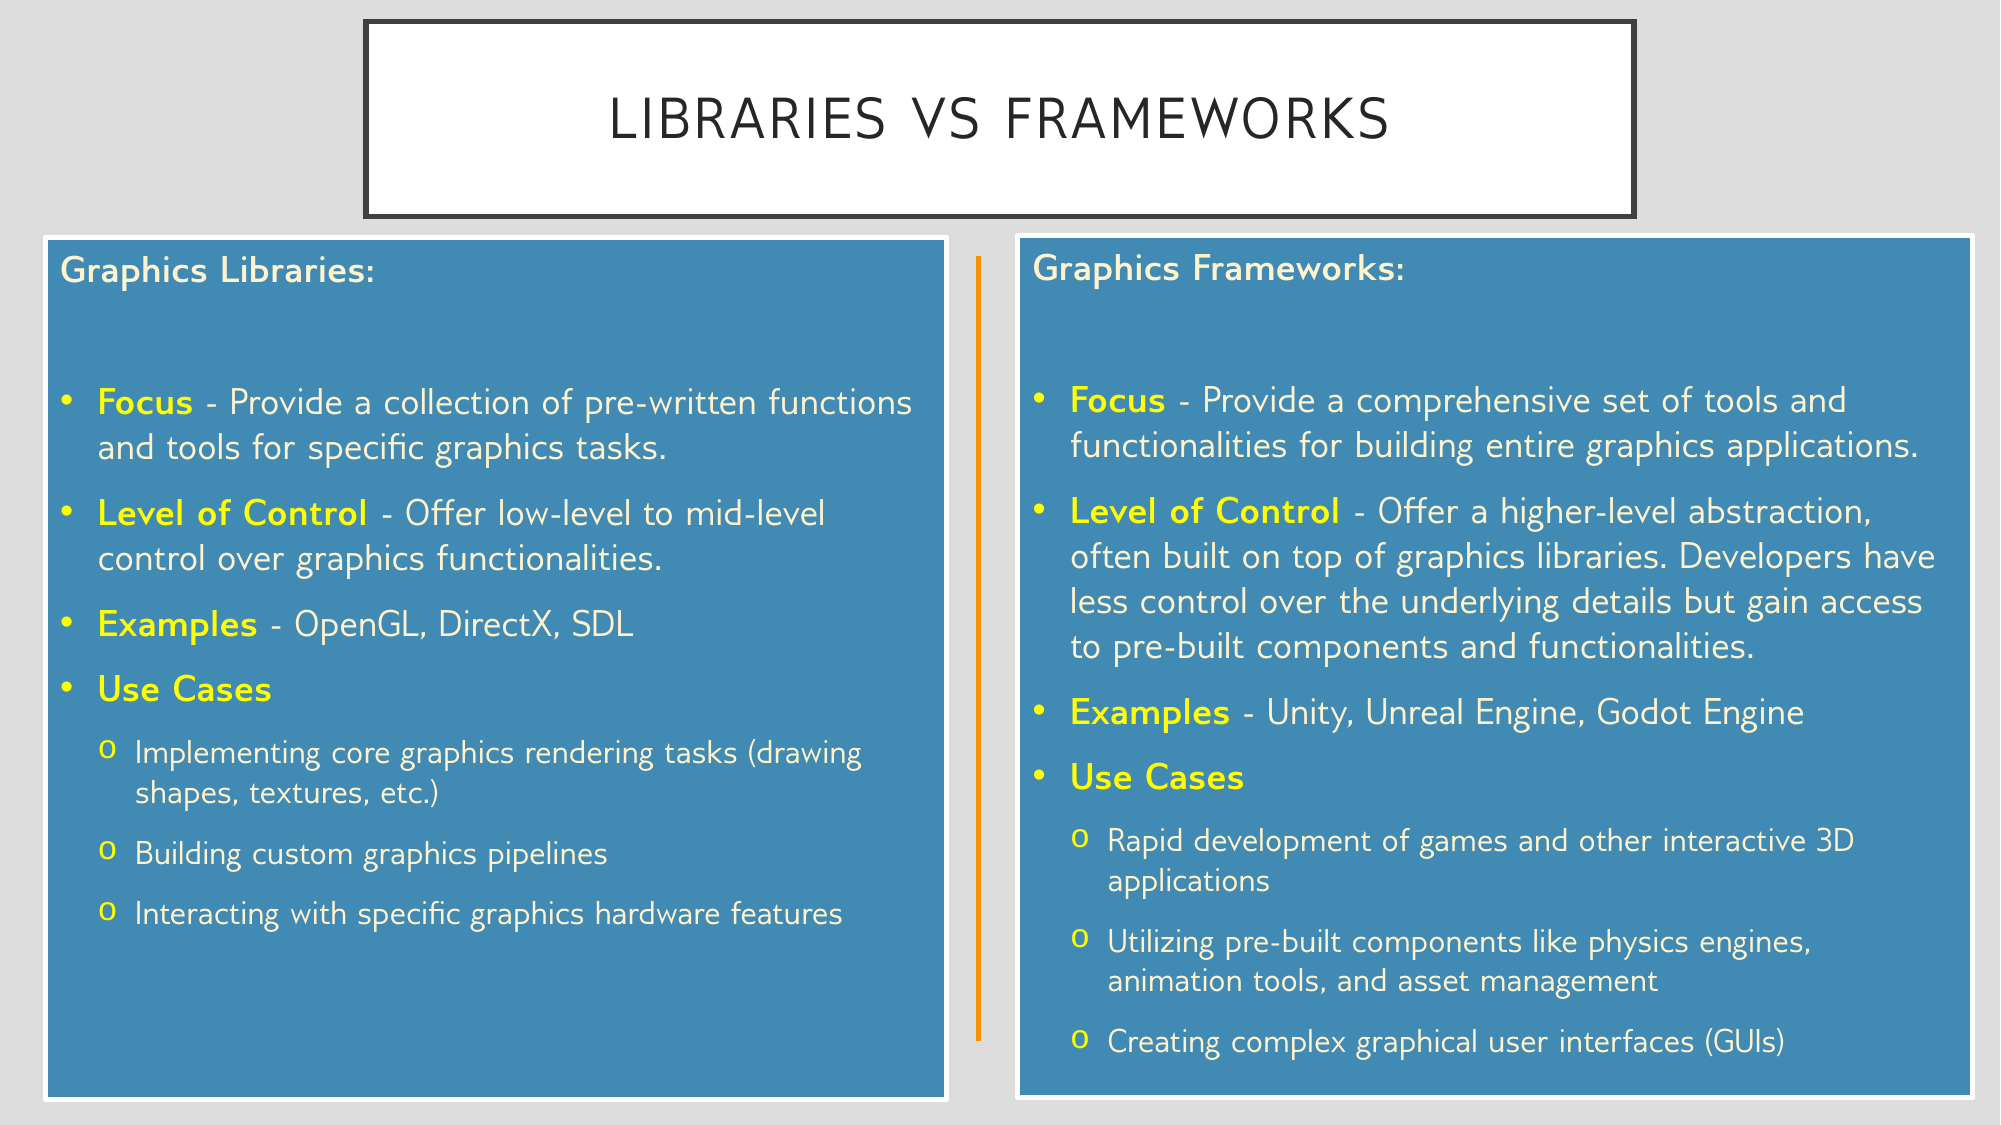

# Libraries vs frameworks
Graphics Frameworks:

Focus - Provide a comprehensive set of tools and functionalities for building entire graphics applications.
Level of Control - Offer a higher-level abstraction, often built on top of graphics libraries. Developers have less control over the underlying details but gain access to pre-built components and functionalities.
Examples - Unity, Unreal Engine, Godot Engine
Use Cases
Rapid development of games and other interactive 3D applications
Utilizing pre-built components like physics engines, animation tools, and asset management
Creating complex graphical user interfaces (GUIs)
Graphics Libraries:

Focus - Provide a collection of pre-written functions and tools for specific graphics tasks.
Level of Control - Offer low-level to mid-level control over graphics functionalities.
Examples - OpenGL, DirectX, SDL
Use Cases
Implementing core graphics rendering tasks (drawing shapes, textures, etc.)
Building custom graphics pipelines
Interacting with specific graphics hardware features